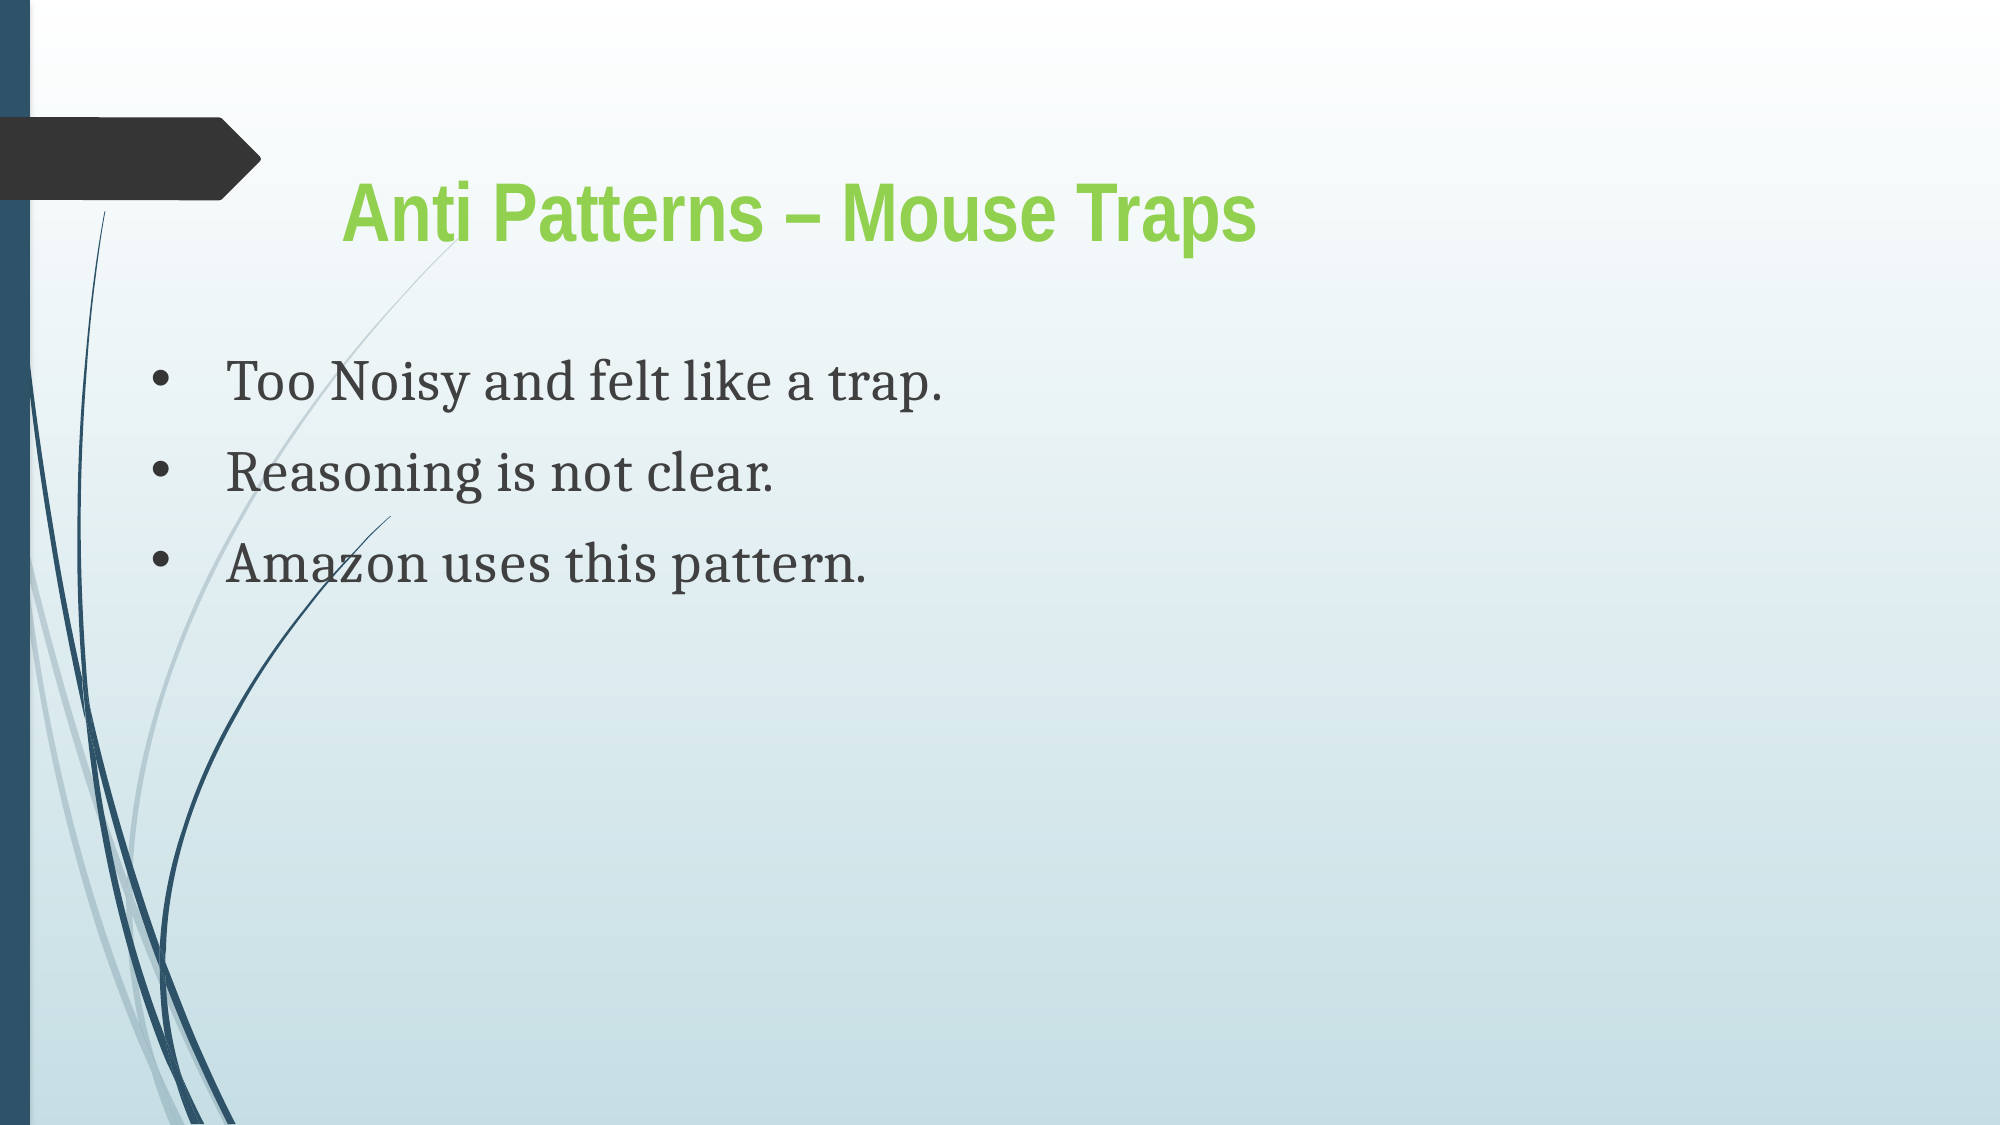

Anti Patterns – Mouse Traps
Too Noisy and felt like a trap.
Reasoning is not clear.
Amazon uses this pattern.